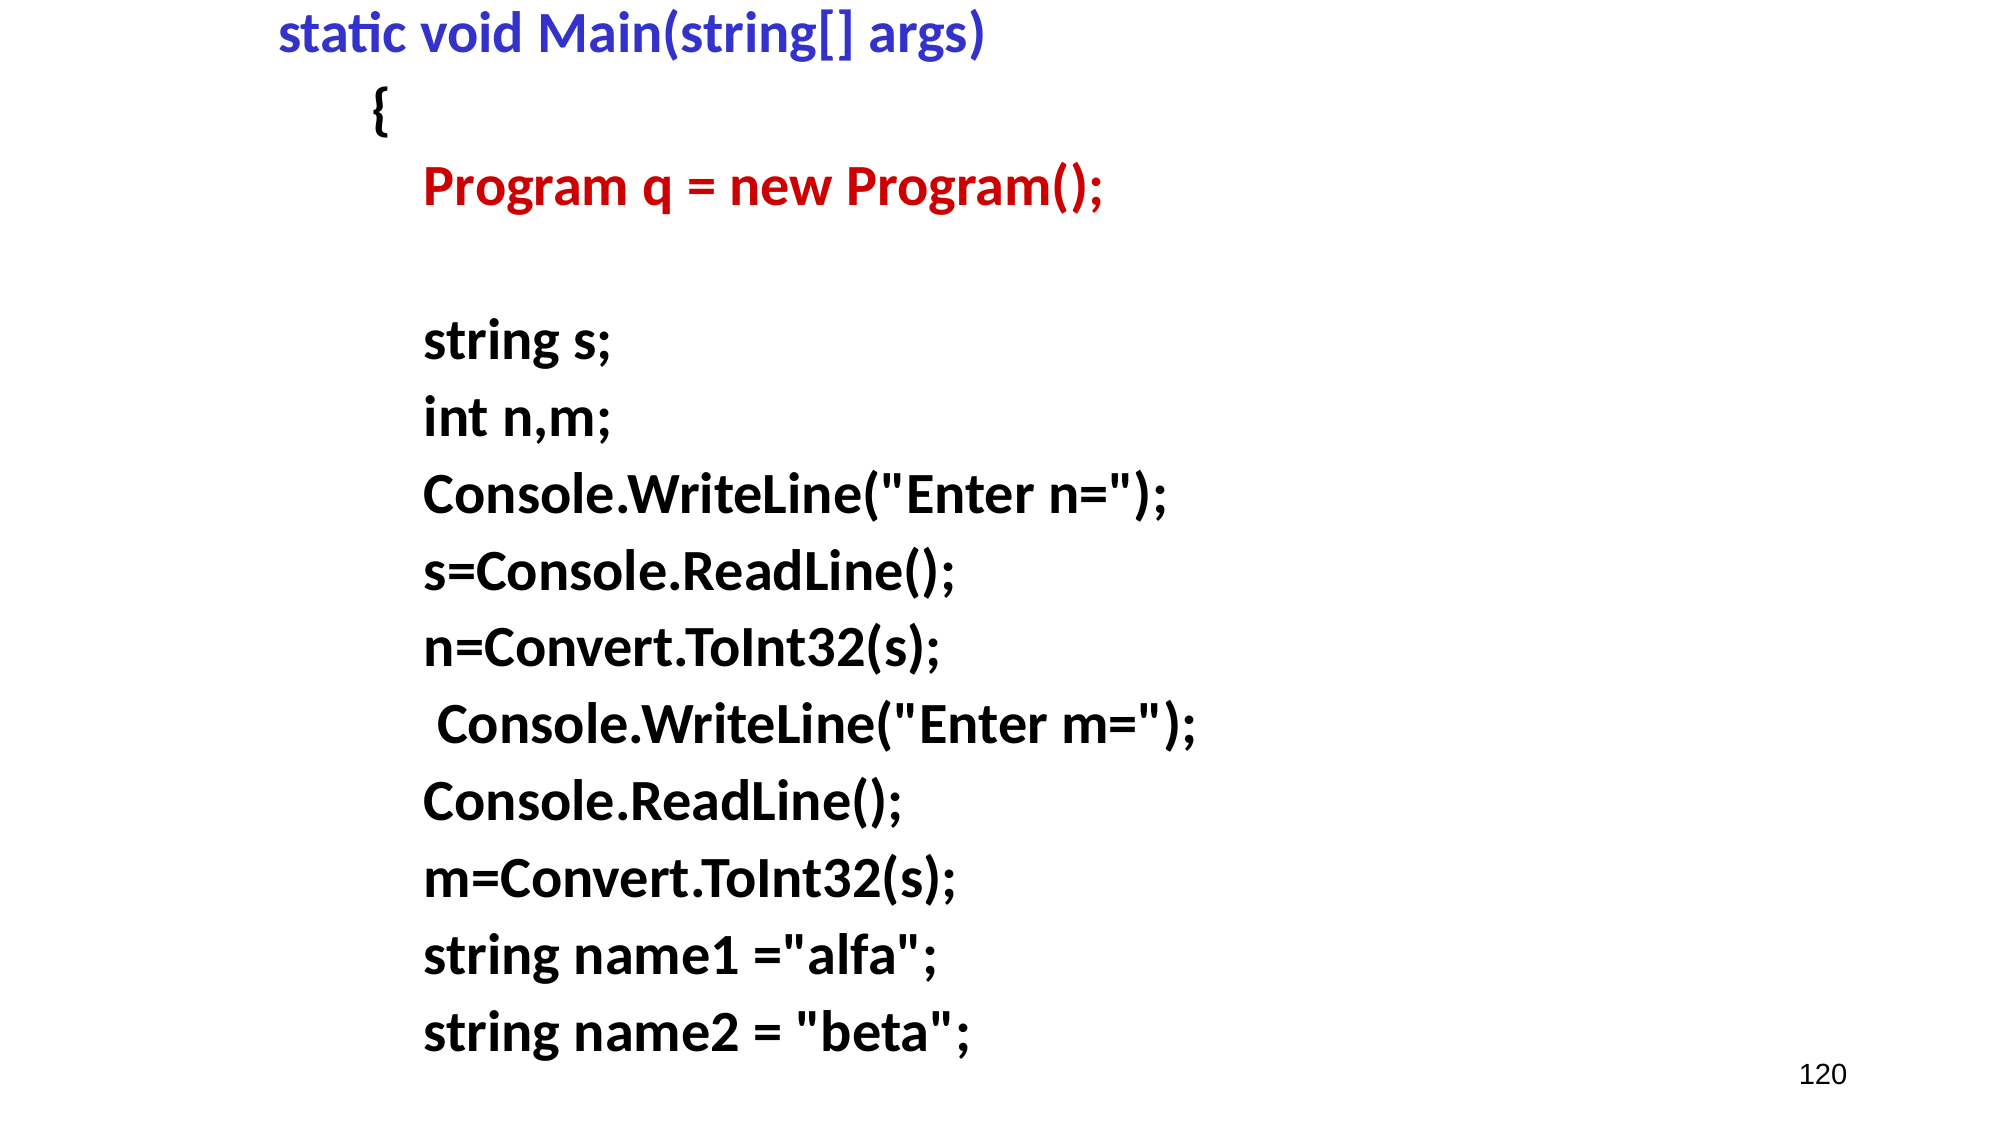

static void Main(string[] args)
        {
            Program q = new Program();

            string s;
            int n,m;
            Console.WriteLine("Enter n=");
            s=Console.ReadLine();
            n=Convert.ToInt32(s);
             Console.WriteLine("Enter m=");
            Console.ReadLine();
            m=Convert.ToInt32(s);
            string name1 ="alfa";
            string name2 = "beta";

120